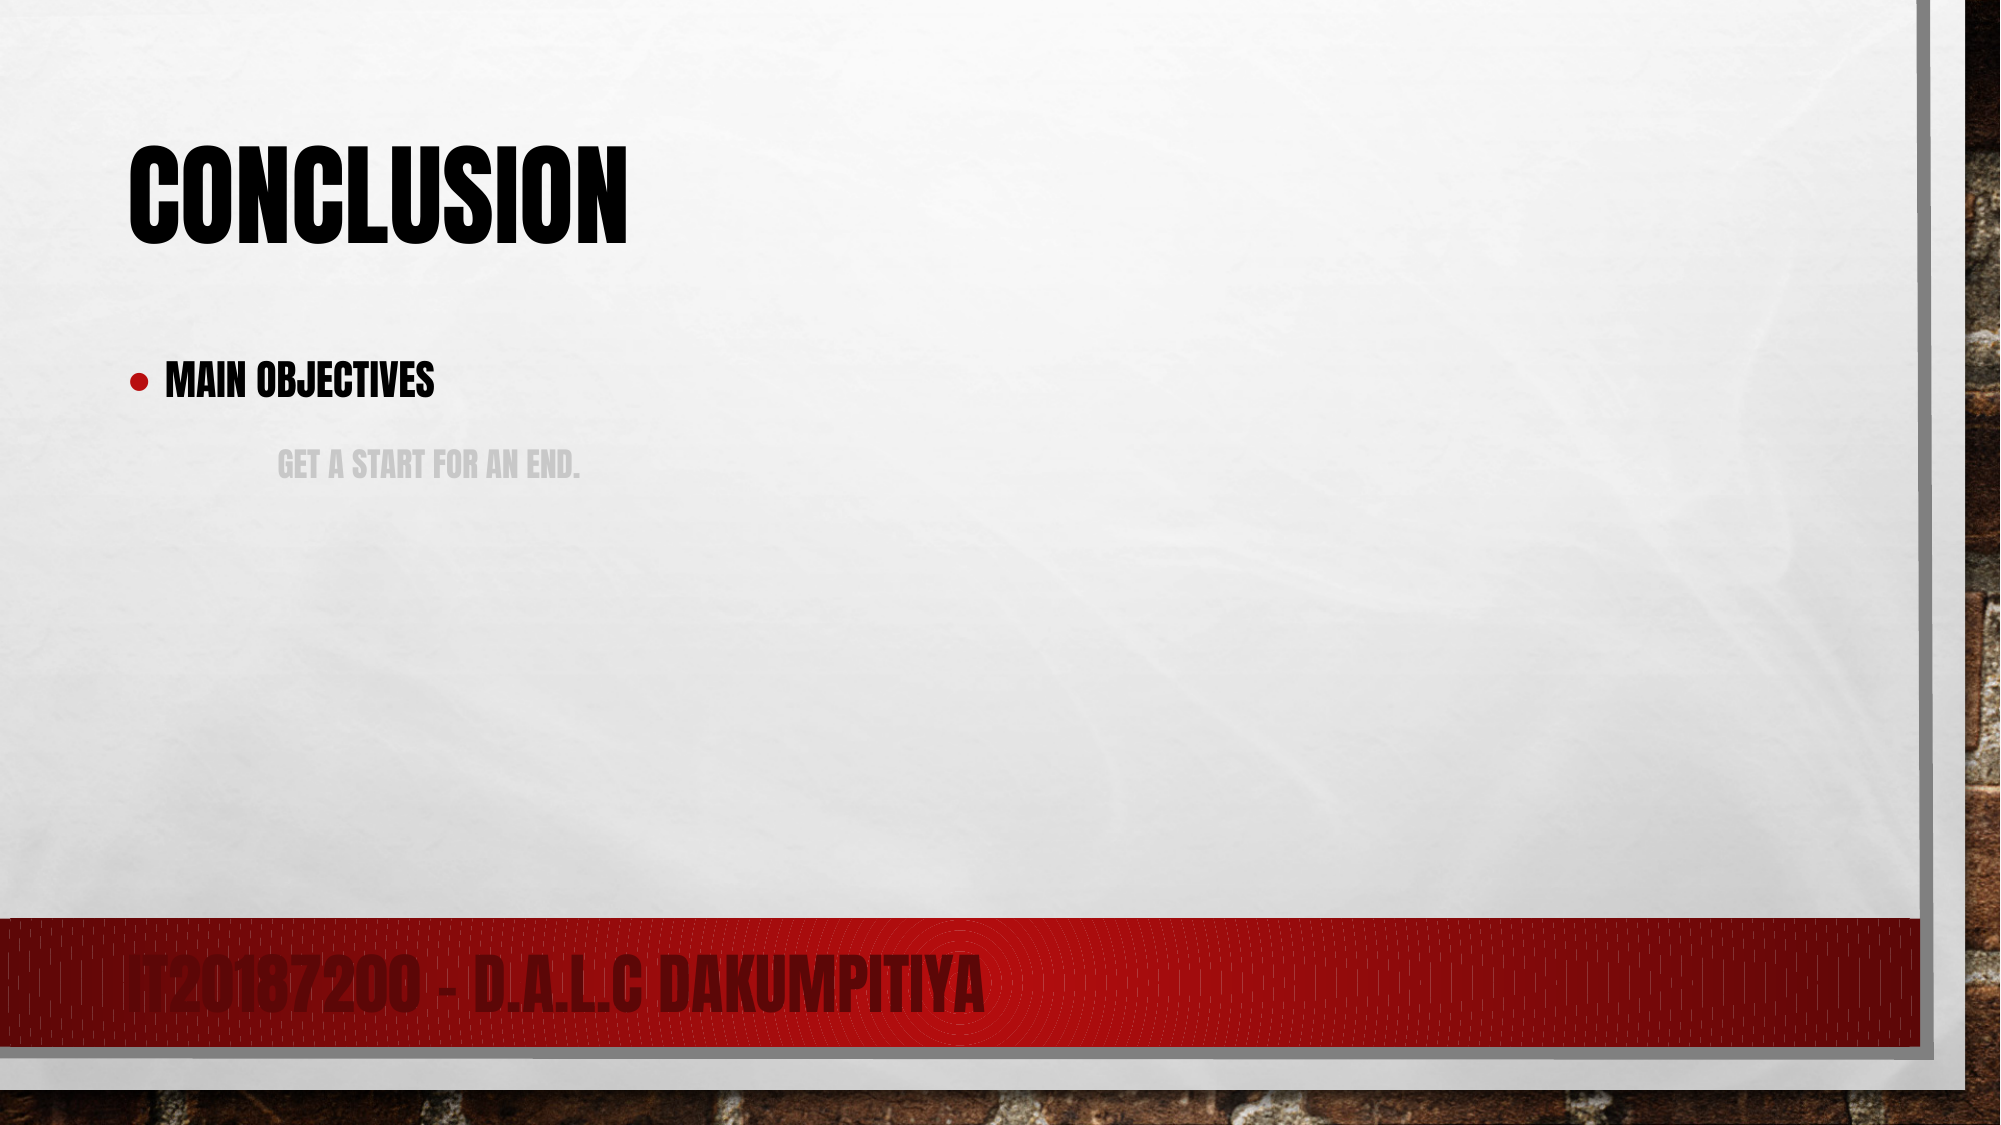

# Conclusion
Main objectives
	get a start for an end.

IT20187200 - D.A.L.C Dakumpitiya